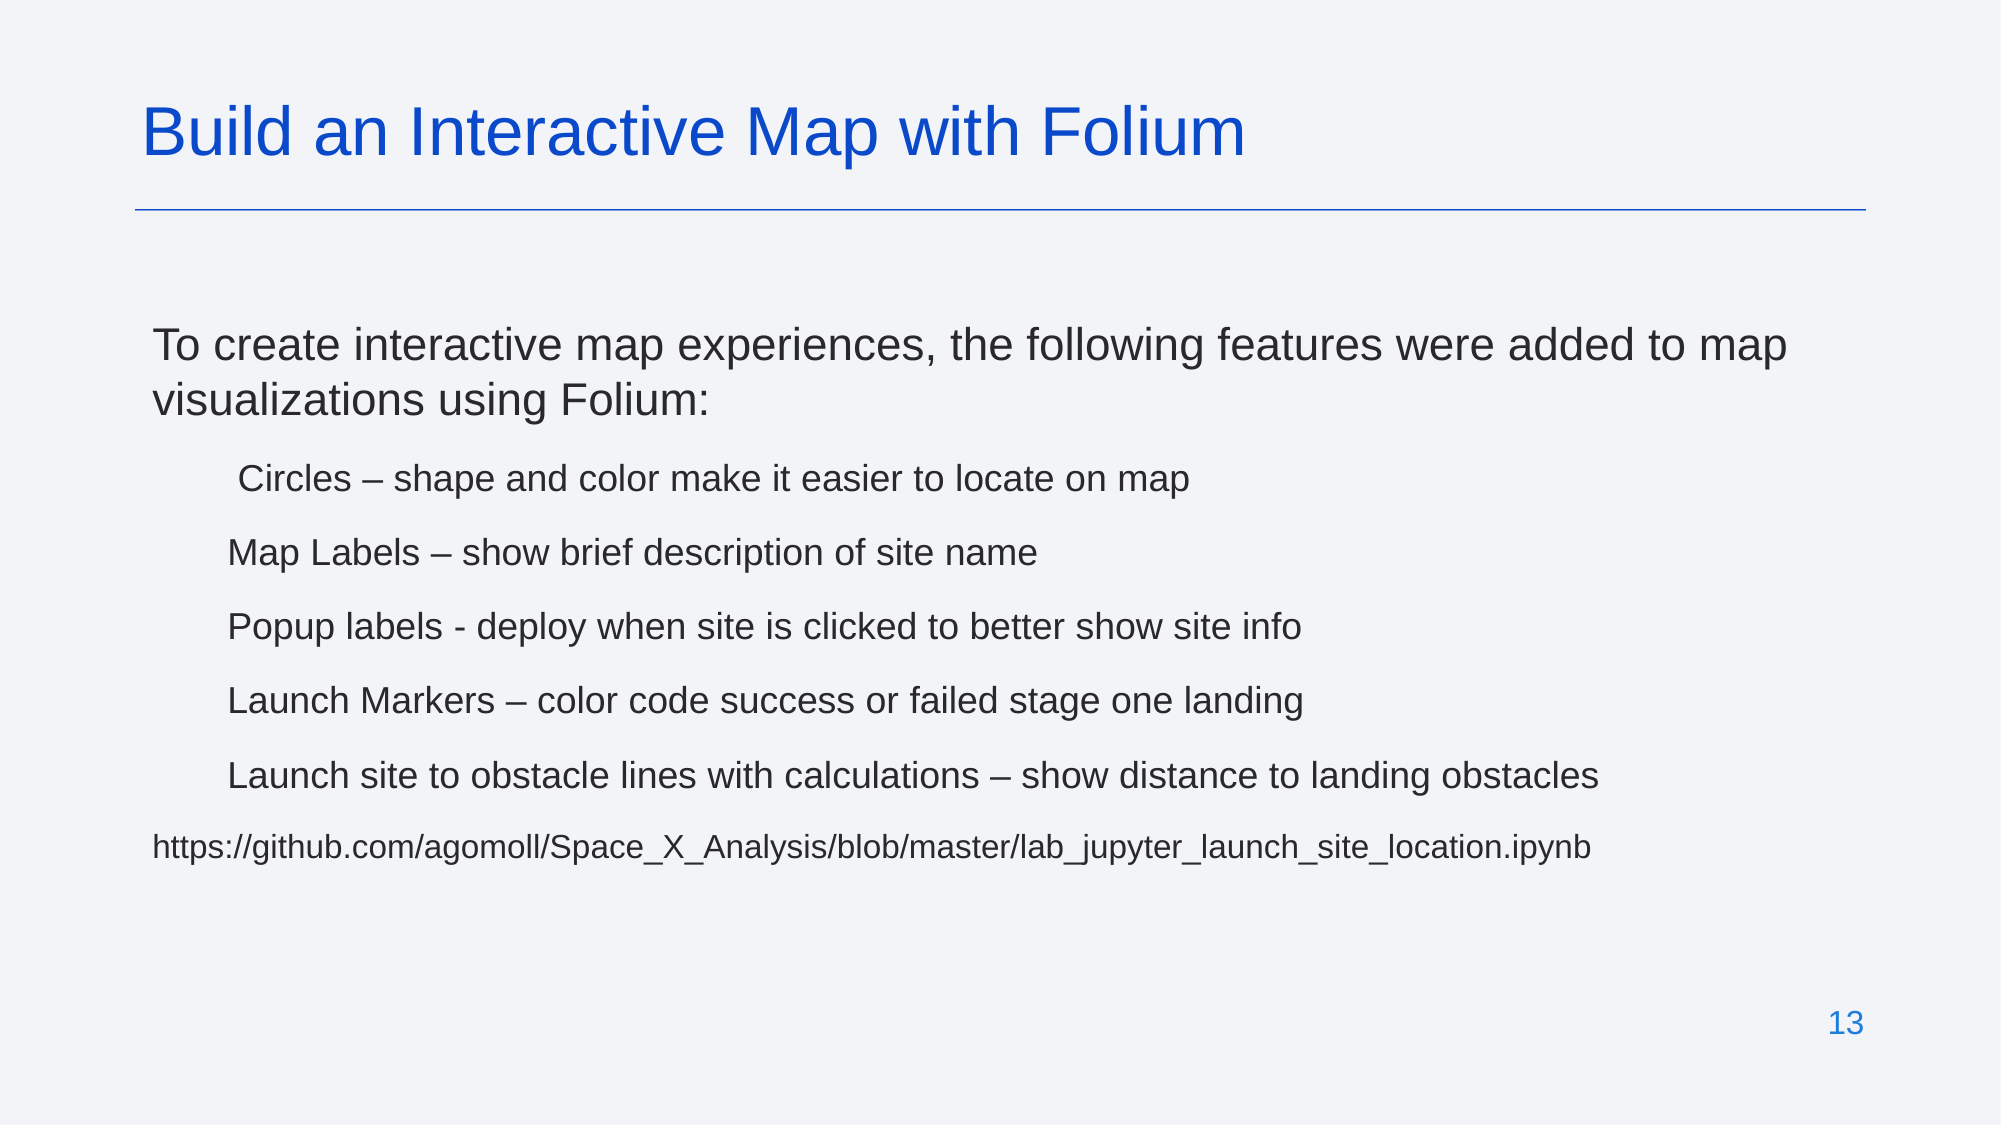

Build an Interactive Map with Folium
To create interactive map experiences, the following features were added to map visualizations using Folium:
 Circles – shape and color make it easier to locate on map
Map Labels – show brief description of site name
Popup labels - deploy when site is clicked to better show site info
Launch Markers – color code success or failed stage one landing
Launch site to obstacle lines with calculations – show distance to landing obstacles
https://github.com/agomoll/Space_X_Analysis/blob/master/lab_jupyter_launch_site_location.ipynb

13